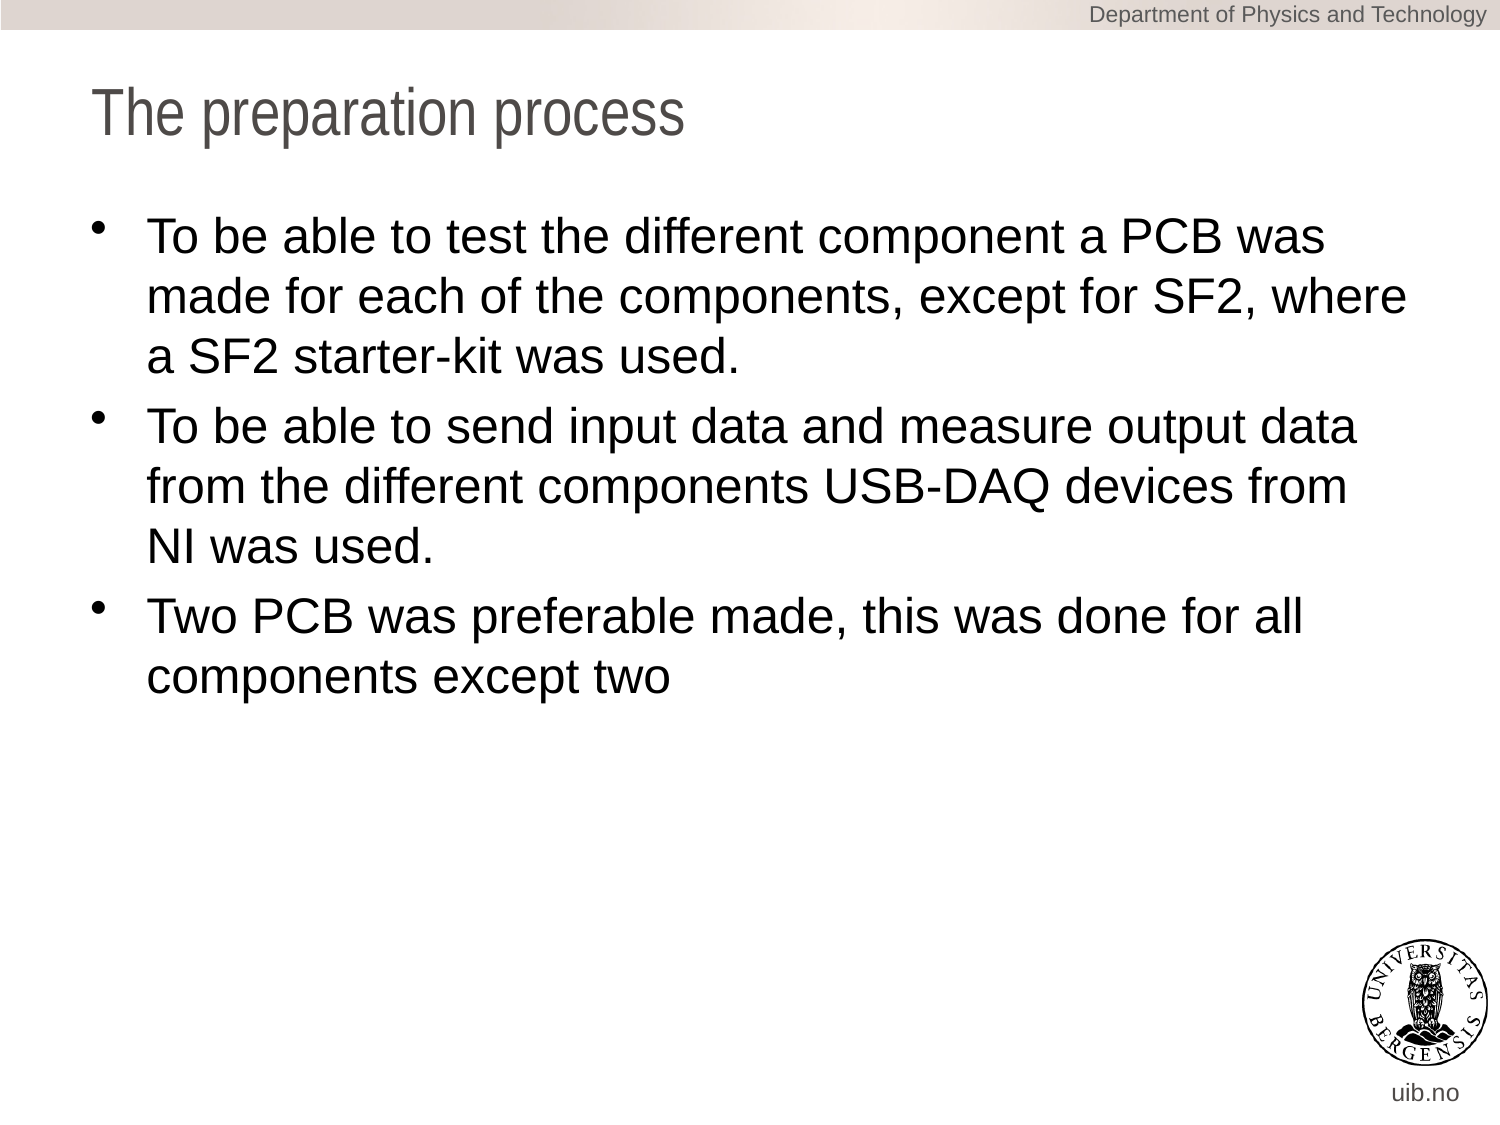

Department of Physics and Technology
# The preparation process
To be able to test the different component a PCB was made for each of the components, except for SF2, where a SF2 starter-kit was used.
To be able to send input data and measure output data from the different components USB-DAQ devices from NI was used.
Two PCB was preferable made, this was done for all components except two